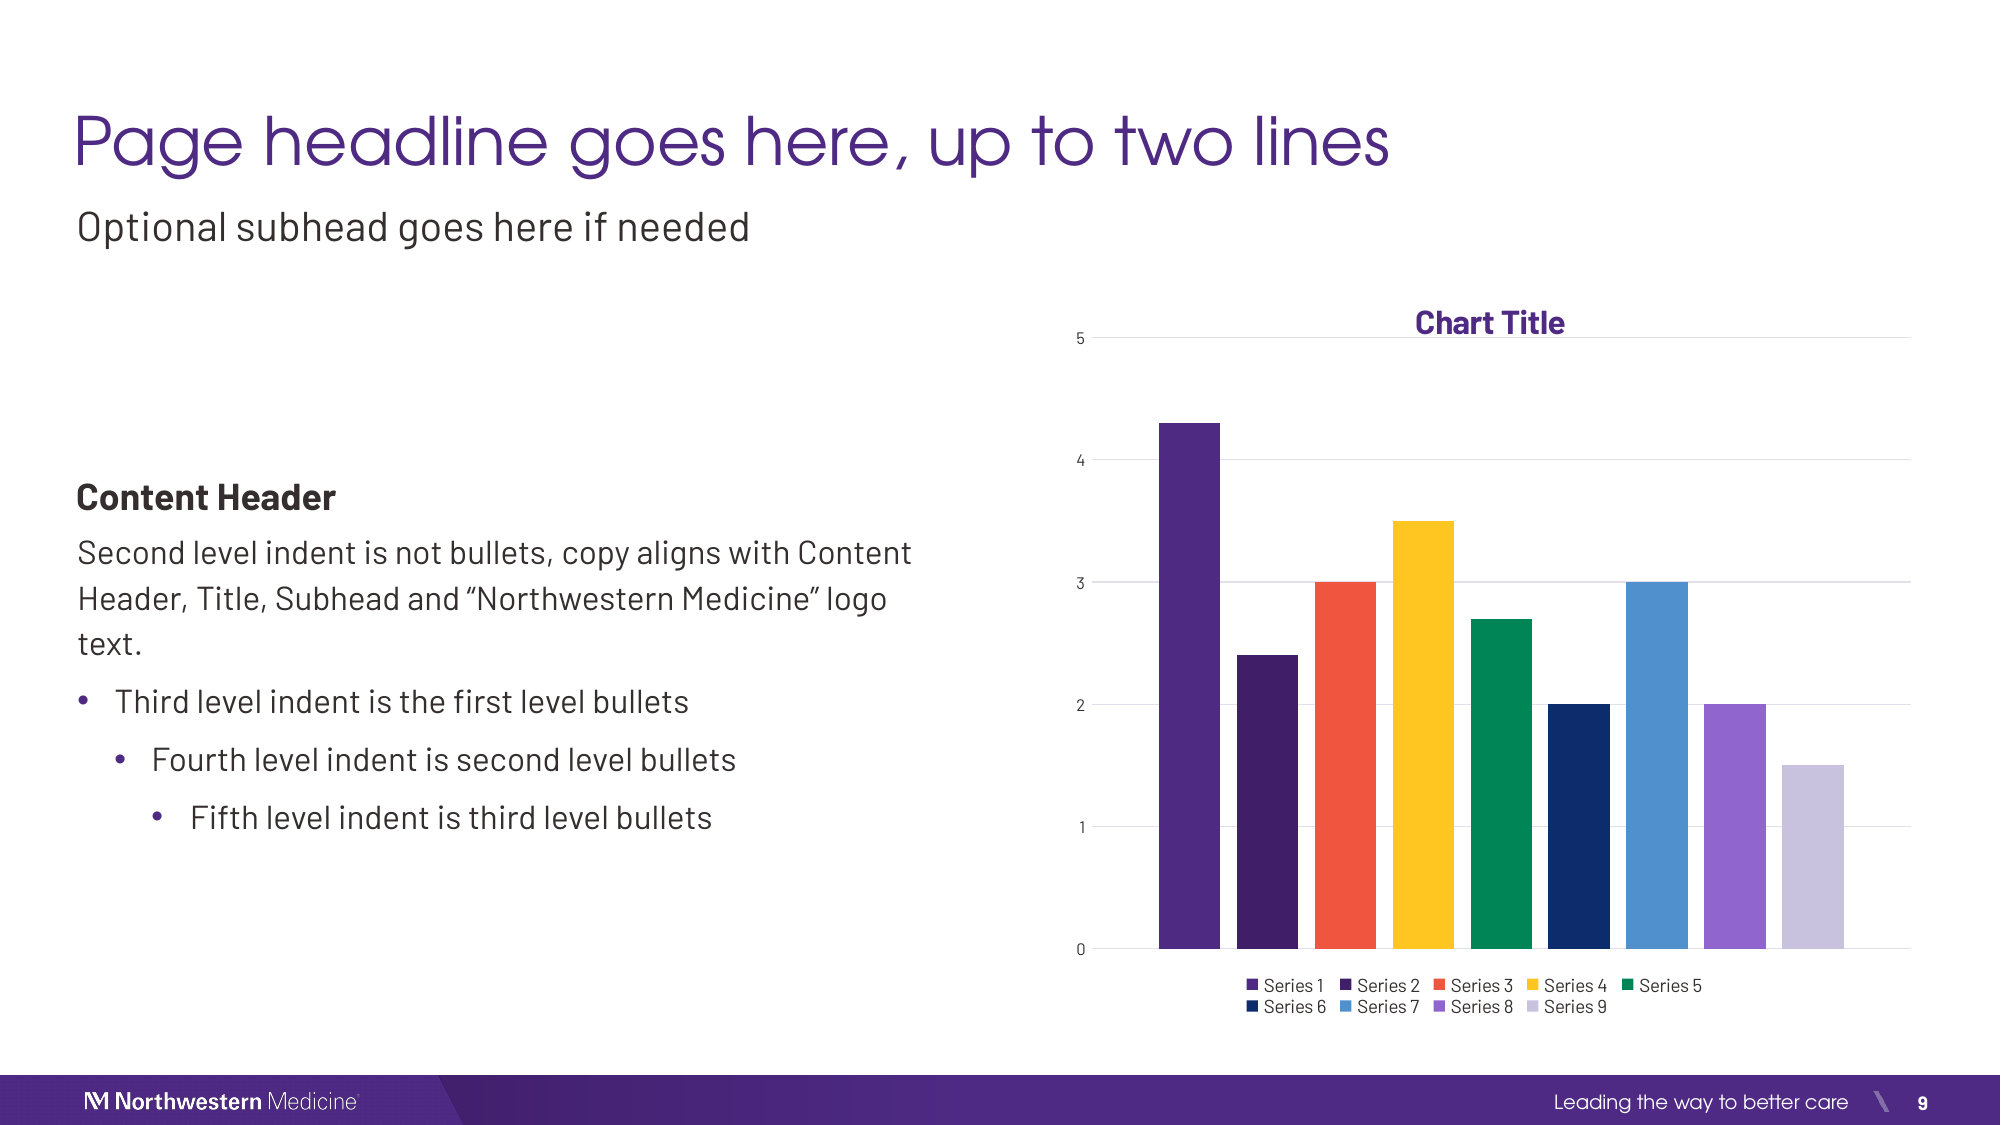

# Page headline goes here, up to two lines
Optional subhead goes here if needed

### Chart: Chart Title

| Category | Series 1 | Series 2 | Series 3 | Series 4 | Series 5 | Series 6 | Series 7 | Series 8 | Series 9 |
|---|---|---|---|---|---|---|---|---|---|
| Category 1 | 4.3 | 2.4 | 3.0 | 3.5 | 2.7 | 2.0 | 3.0 | 2.0 | 1.5 |
Content Header
Second level indent is not bullets, copy aligns with Content Header, Title, Subhead and “Northwestern Medicine” logo text.
Third level indent is the first level bullets
Fourth level indent is second level bullets
Fifth level indent is third level bullets
9